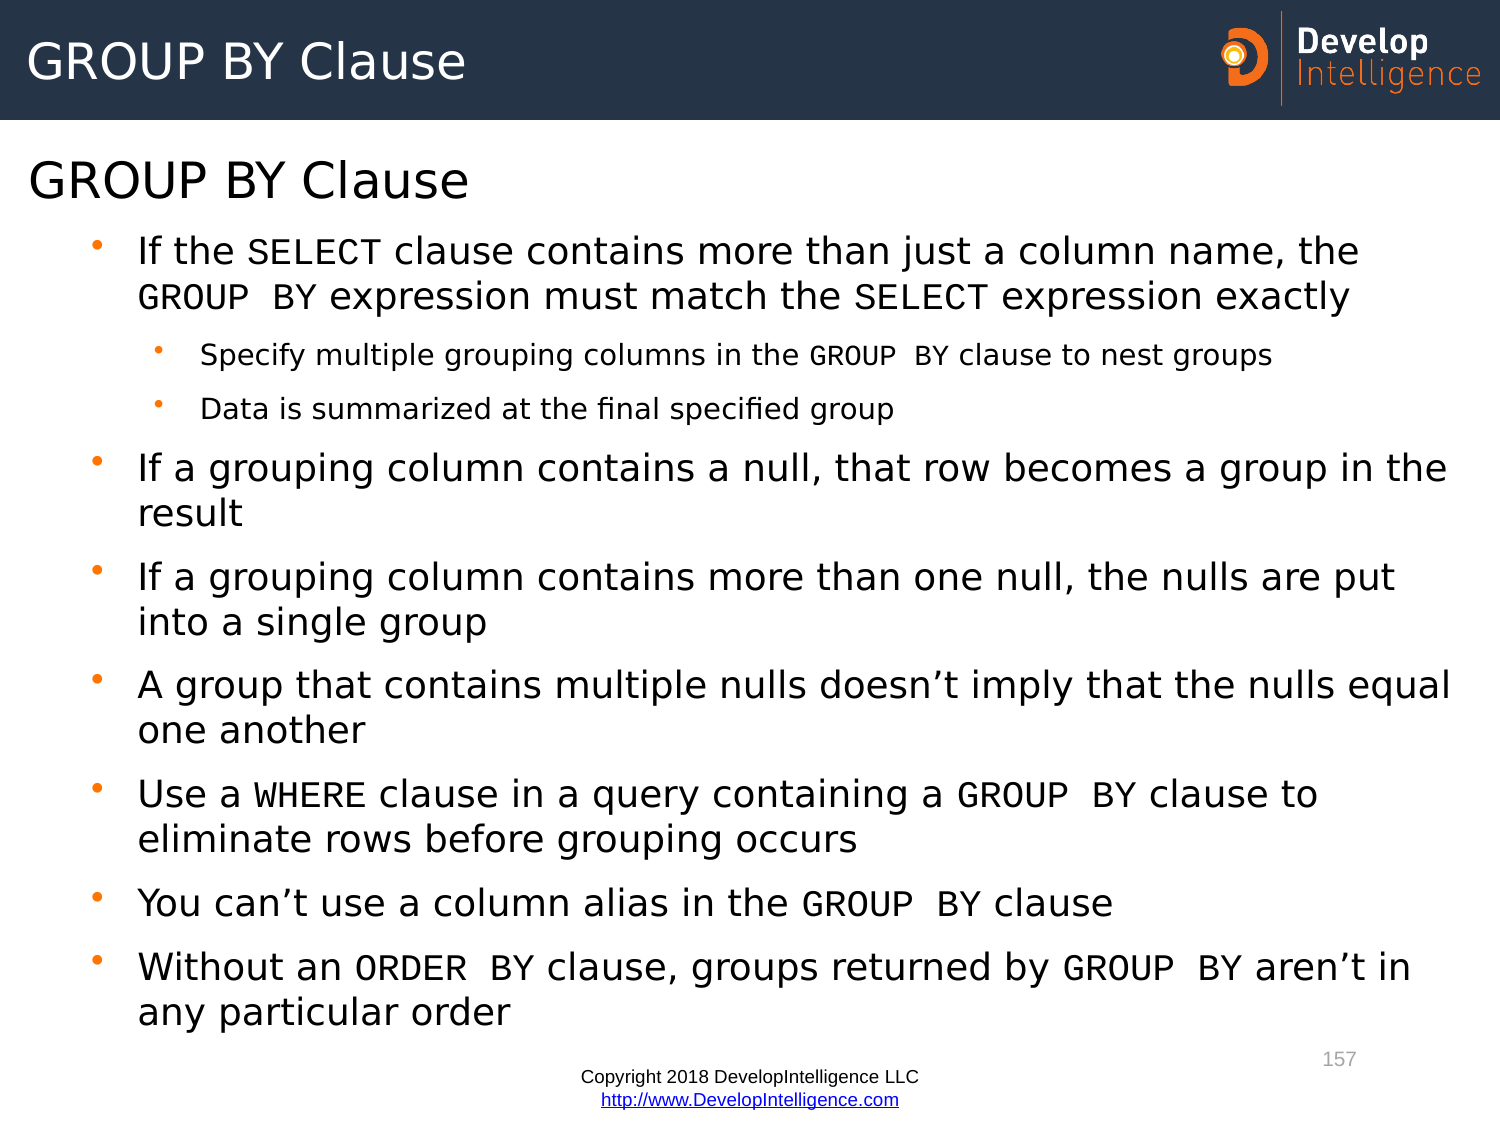

# GROUP BY Clause
GROUP BY Clause
If the SELECT clause contains more than just a column name, the GROUP BY expression must match the SELECT expression exactly
Specify multiple grouping columns in the GROUP BY clause to nest groups
Data is summarized at the final specified group
If a grouping column contains a null, that row becomes a group in the result
If a grouping column contains more than one null, the nulls are put into a single group
A group that contains multiple nulls doesn’t imply that the nulls equal one another
Use a WHERE clause in a query containing a GROUP BY clause to eliminate rows before grouping occurs
You can’t use a column alias in the GROUP BY clause
Without an ORDER BY clause, groups returned by GROUP BY aren’t in any particular order

157